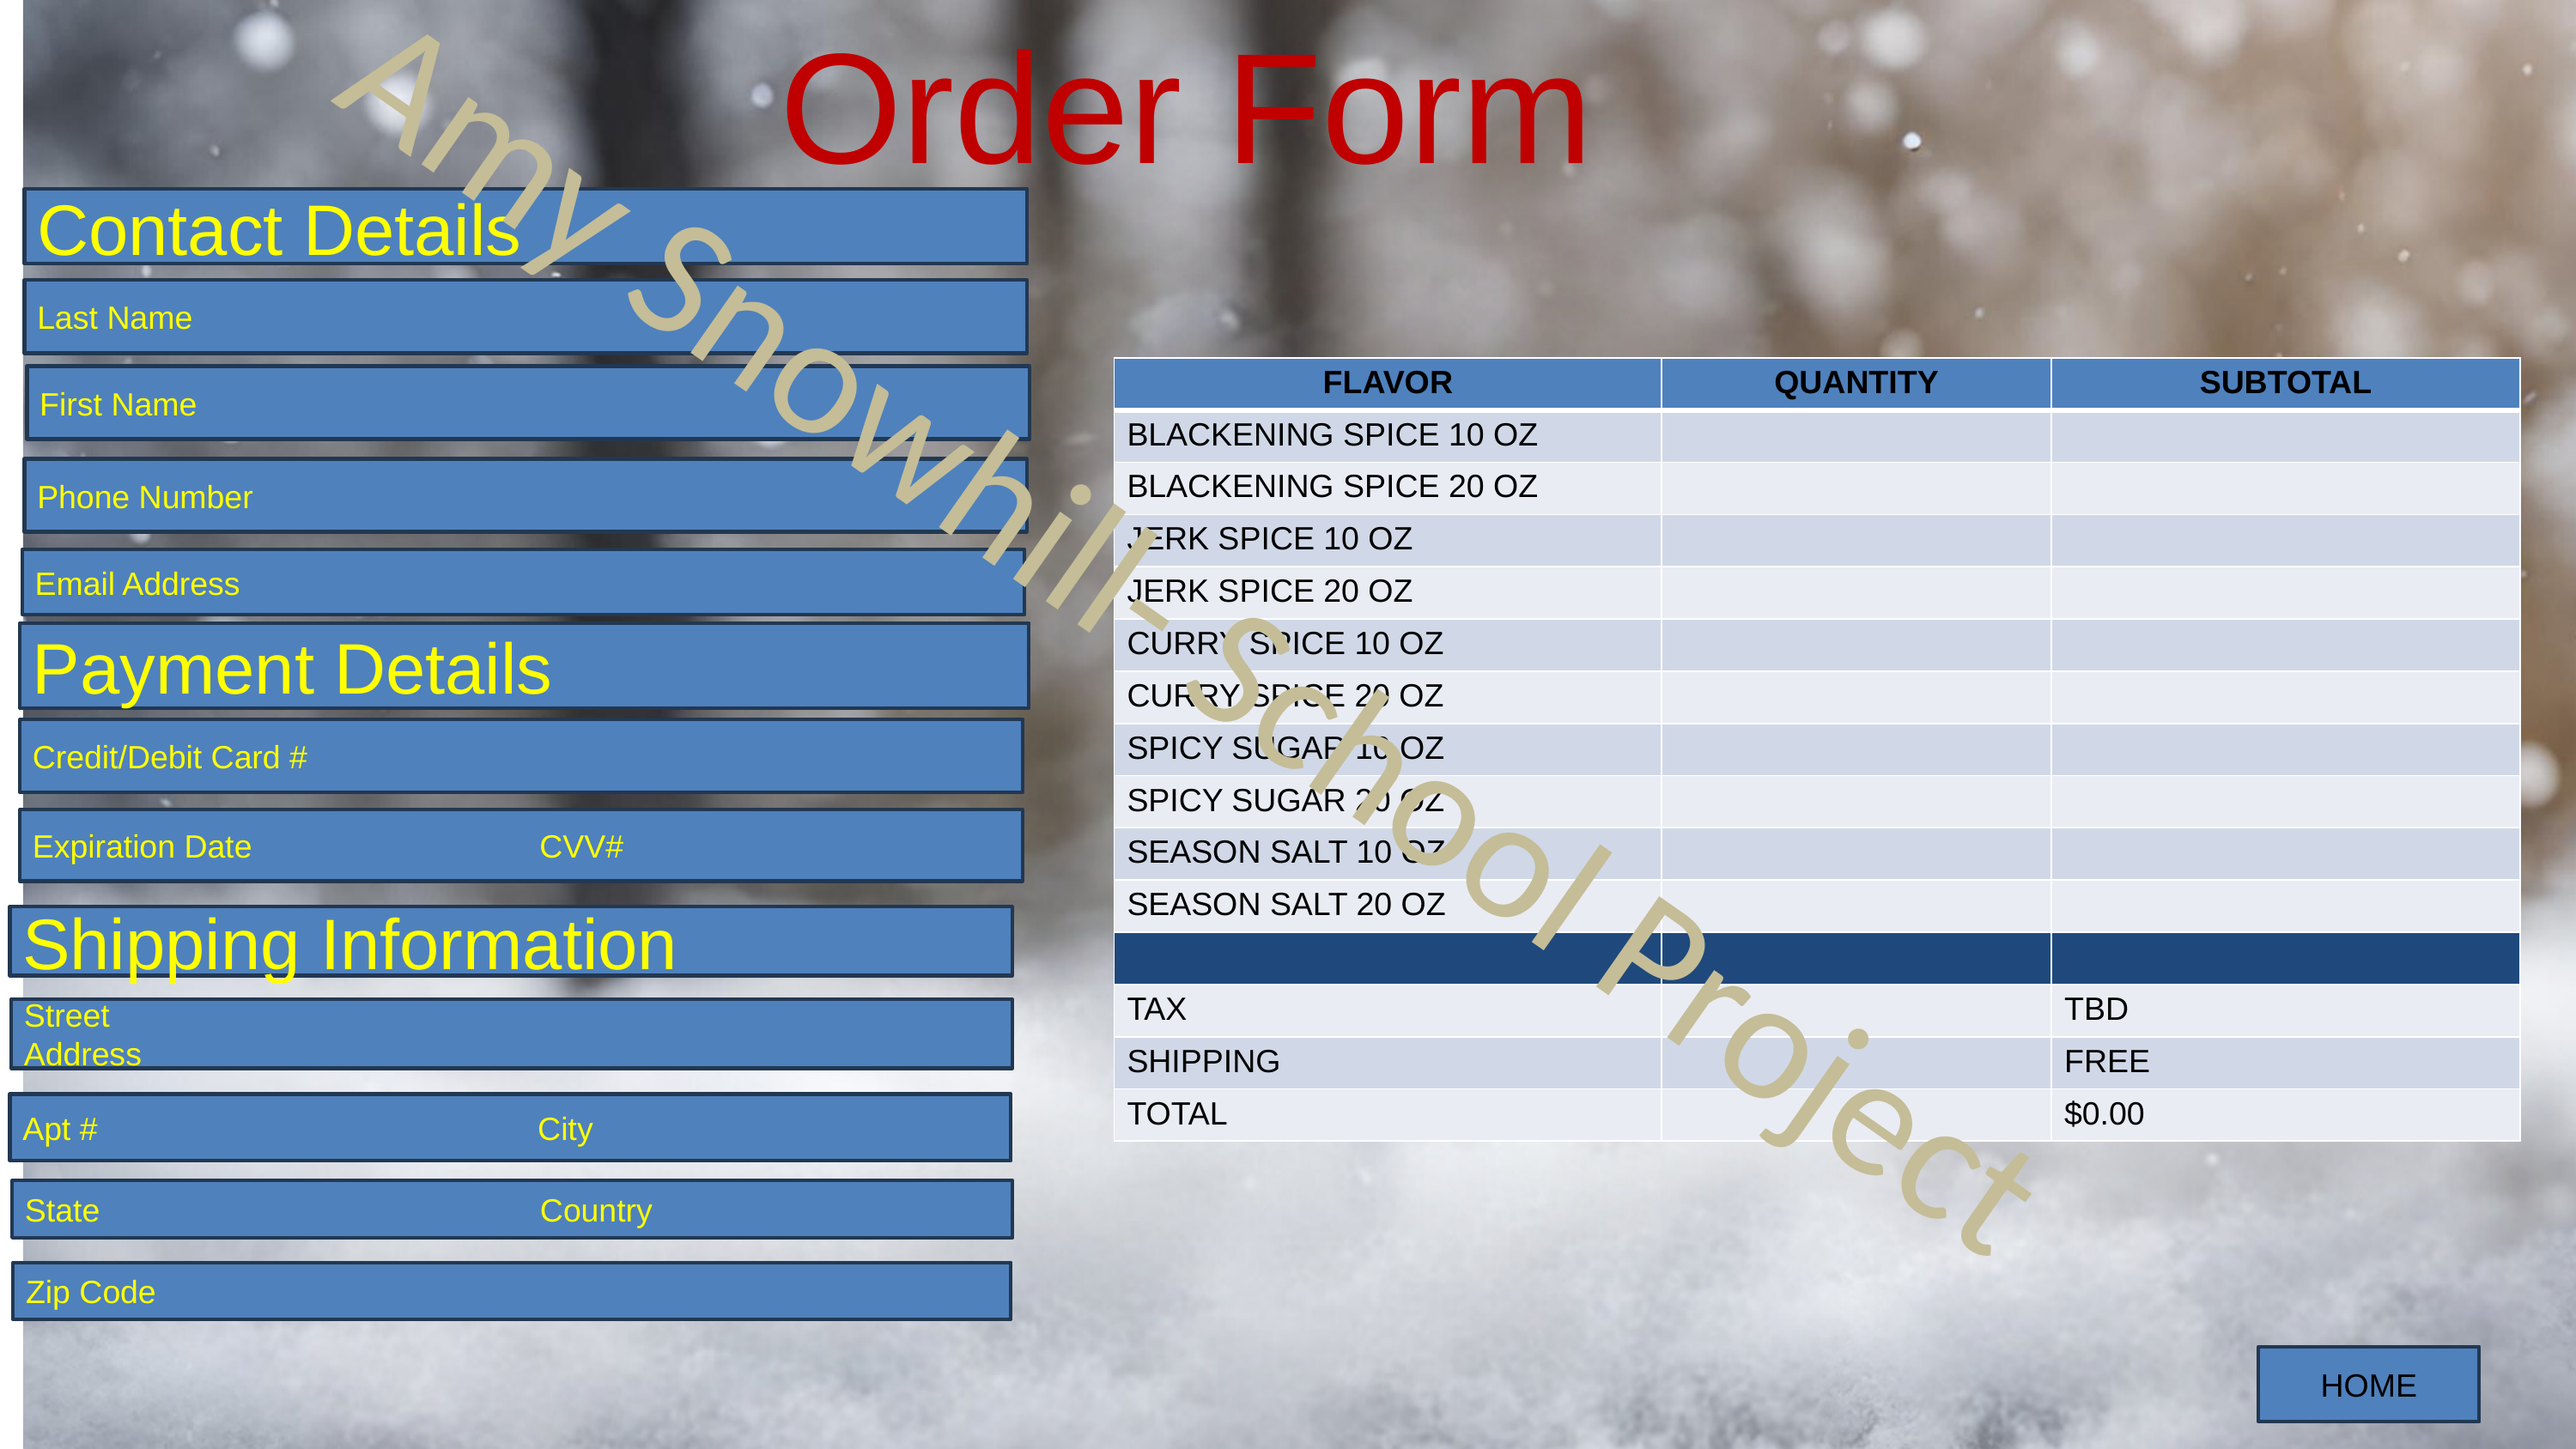

Order Form

Contact Details
Last Name
| FLAVOR | QUANTITY | SUBTOTAL |
| --- | --- | --- |
| BLACKENING SPICE 10 OZ |  |  |
| BLACKENING SPICE 20 OZ |  |  |
| JERK SPICE 10 OZ |  |  |
| JERK SPICE 20 OZ |  |  |
| CURRY SPICE 10 OZ |  |  |
| CURRY SPICE 20 OZ |  |  |
| SPICY SUGAR 10 OZ |  |  |
| SPICY SUGAR 20 OZ |  |  |
| SEASON SALT 10 OZ |  |  |
| SEASON SALT 20 OZ |  |  |
|  |  |  |
| TAX |  | TBD |
| SHIPPING |  | FREE |
| TOTAL |  | $0.00 |
First Name
Phone Number
Email Address
Amy Snowhill- School Project
Payment Details
Credit/Debit Card #
Expiration Date                                CVV#
Shipping Information
Street
Address
Apt #                                                 City
State                                                 Country
Zip Code
HOME